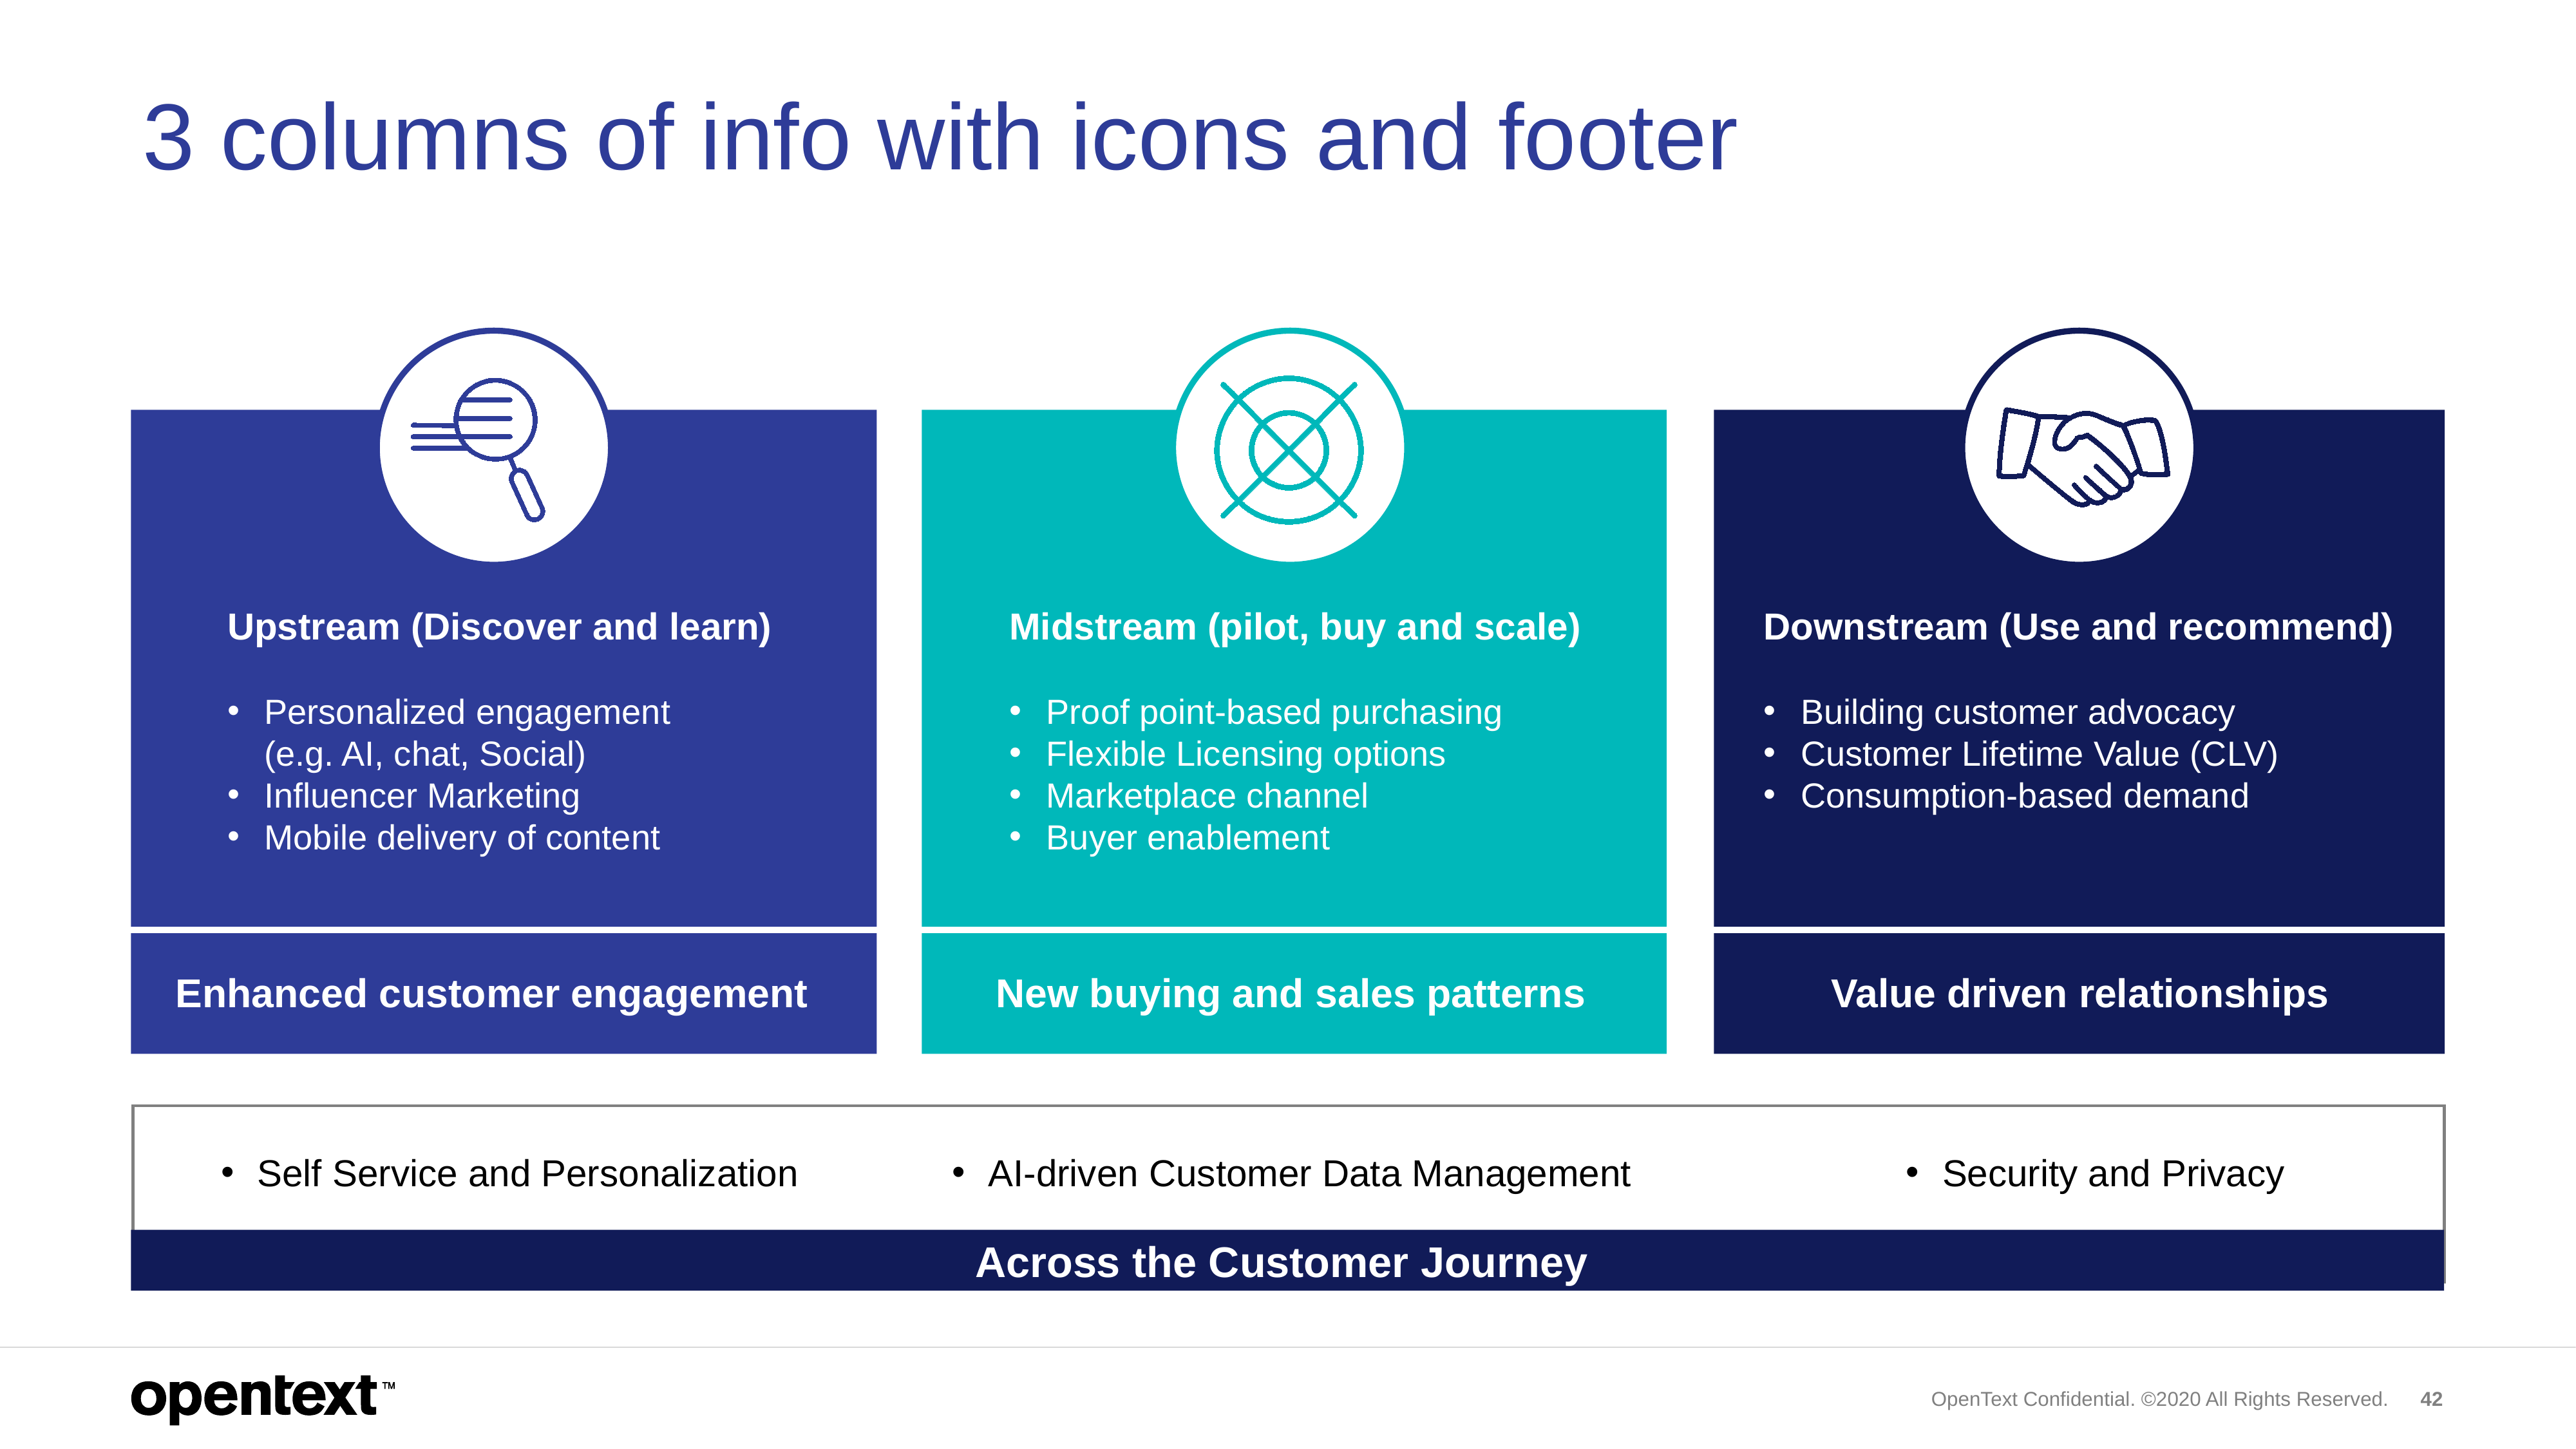

# 3 columns of info with icons and footer

Upstream (Discover and learn)

Personalized engagement
(e.g. AI, chat, Social)
Influencer Marketing
Mobile delivery of content

Midstream (pilot, buy and scale)

Proof point-based purchasing
Flexible Licensing options
Marketplace channel
Buyer enablement

Downstream (Use and recommend)

Building customer advocacy
Customer Lifetime Value (CLV)
Consumption-based demand

Enhanced customer engagement

New buying and sales patterns
Value driven relationships

Self Service and Personalization
Security and Privacy
AI-driven Customer Data Management
Across the Customer Journey